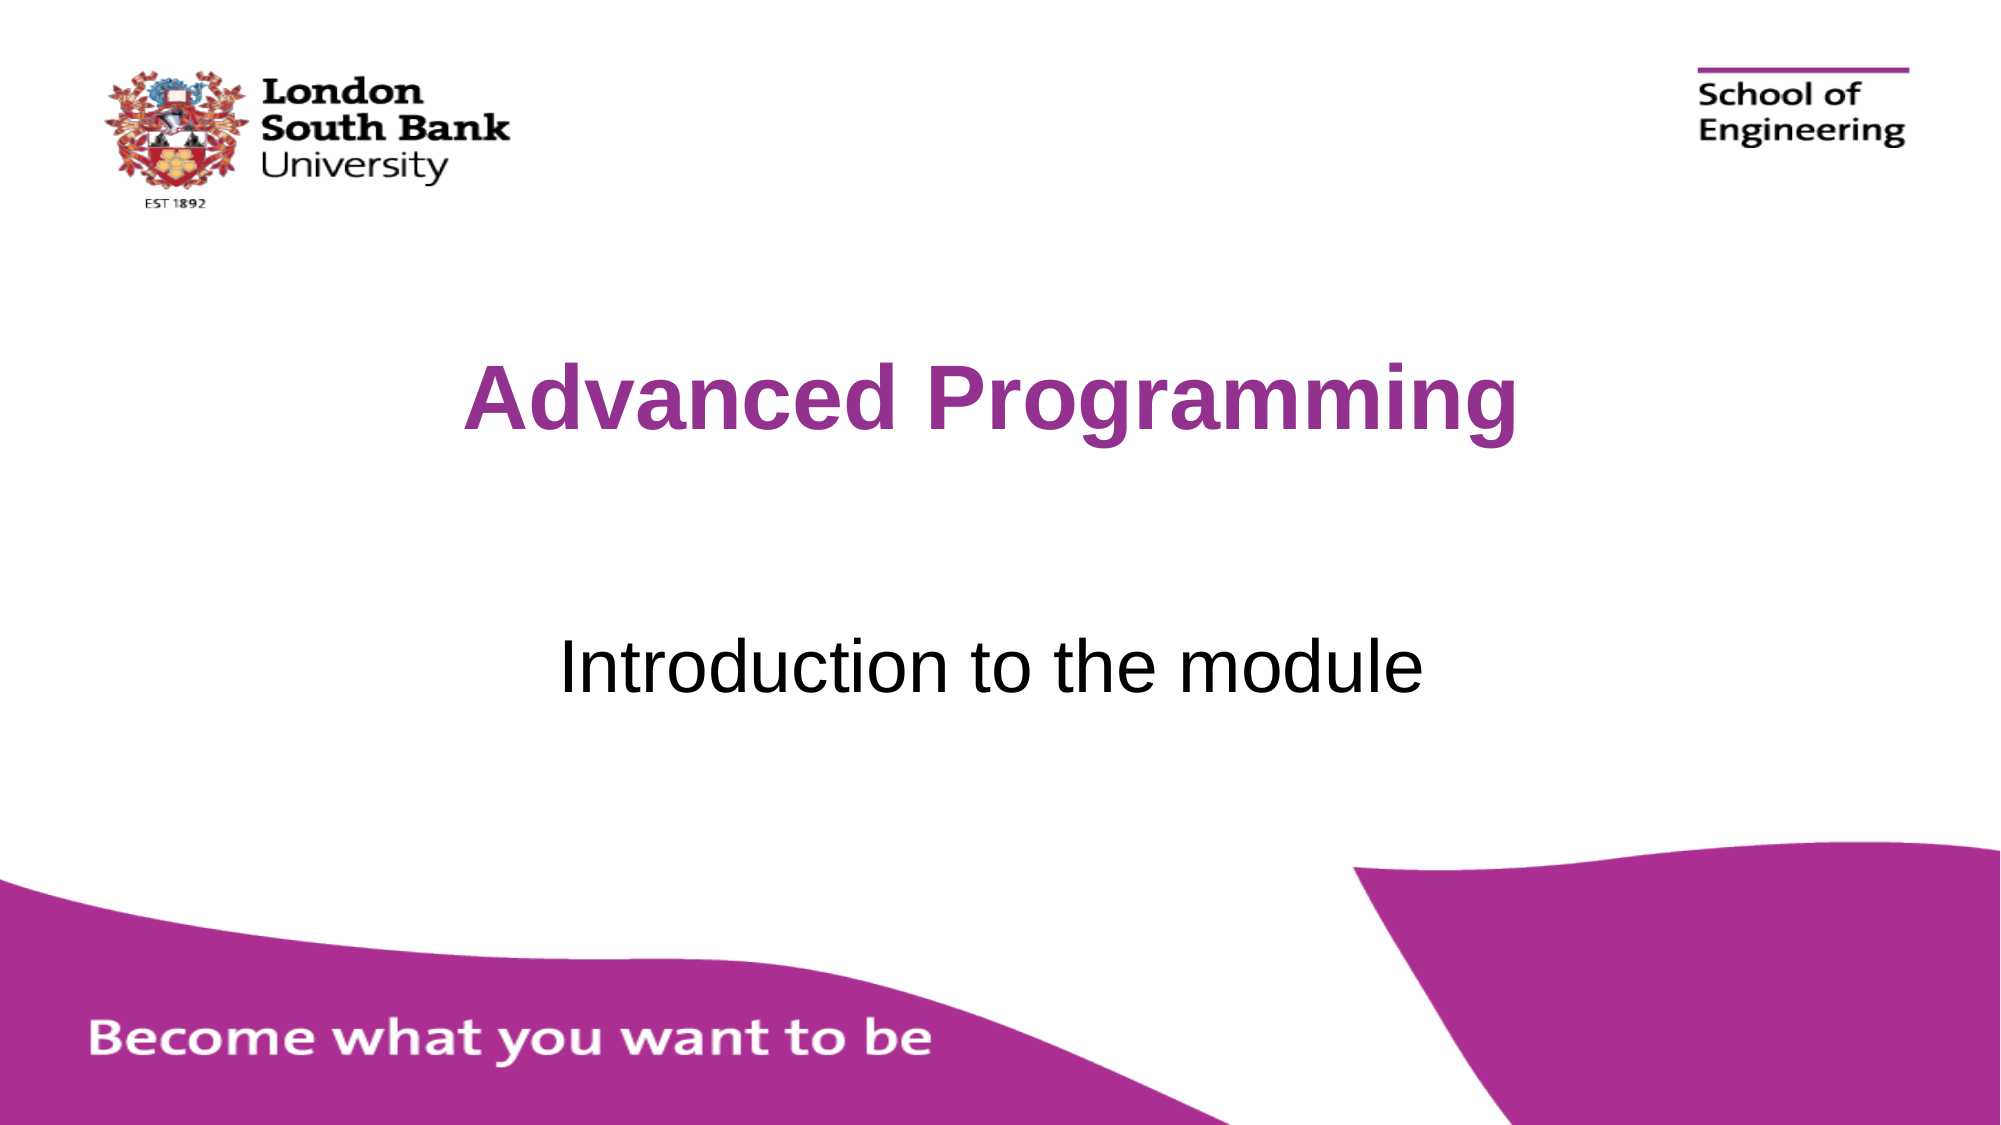

# Advanced Programming
Introduction to the module